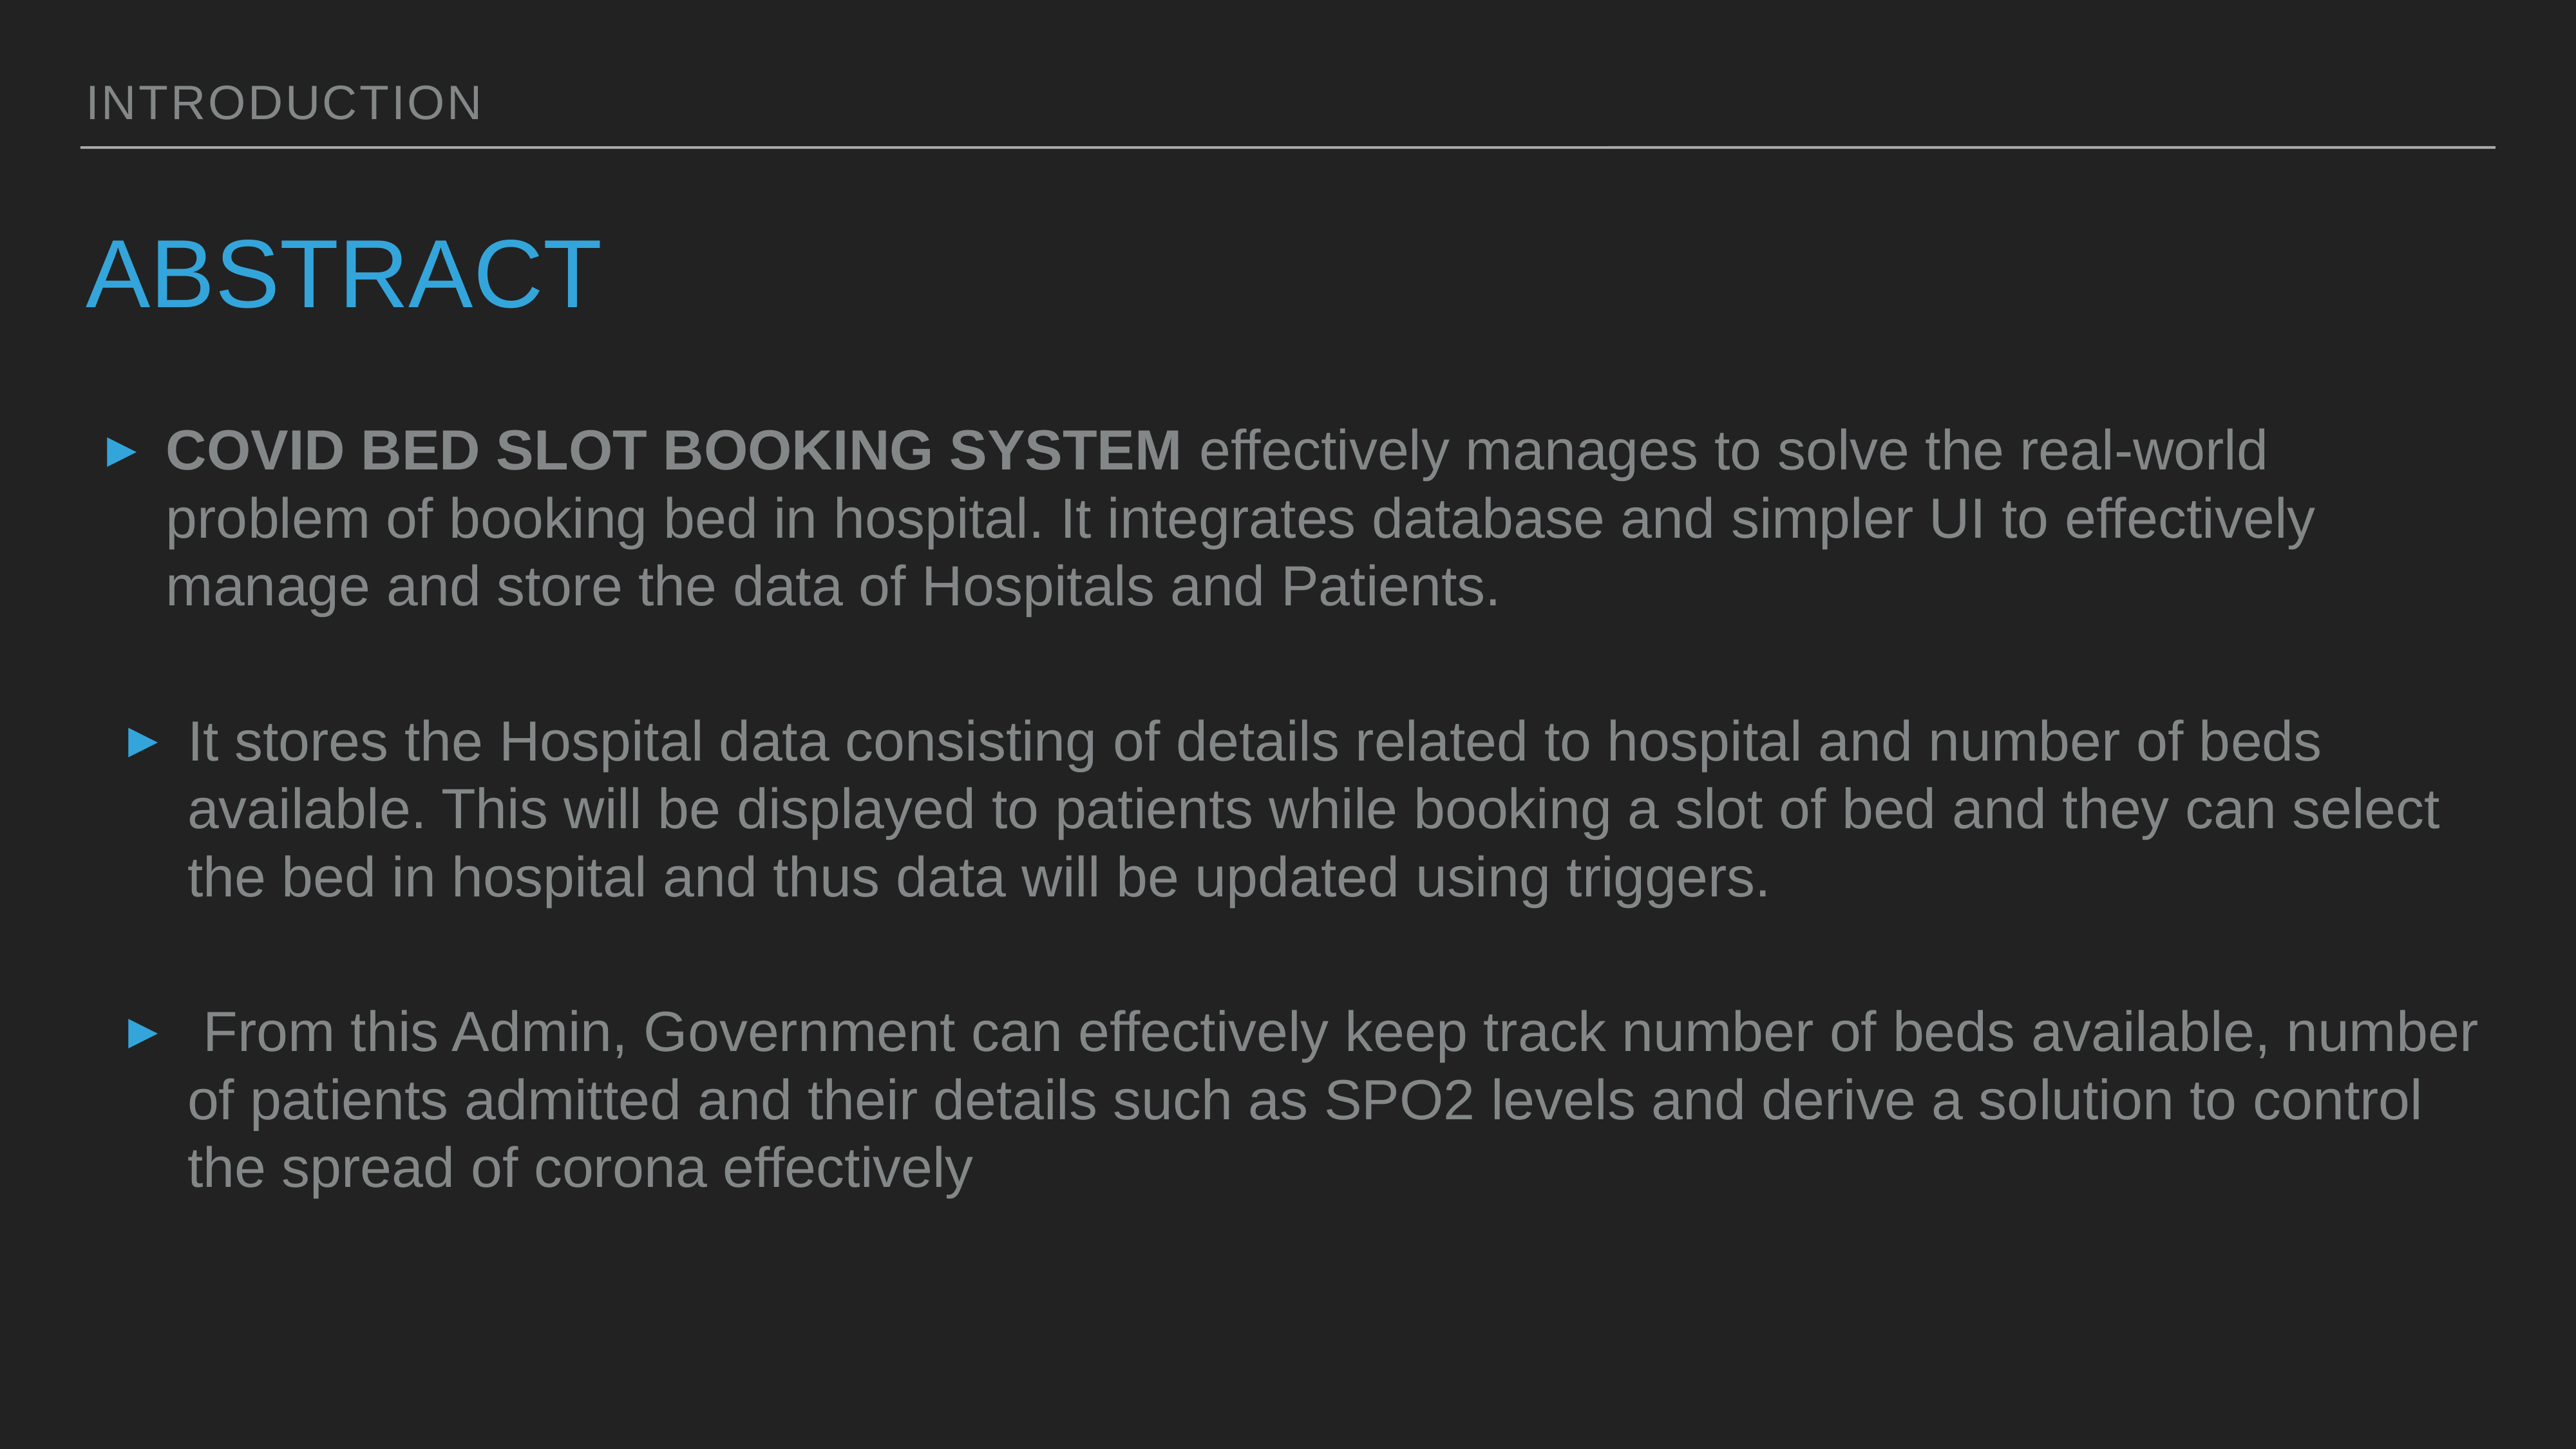

Introduction
# Abstract
COVID BED SLOT BOOKING SYSTEM effectively manages to solve the real-world problem of booking bed in hospital. It integrates database and simpler UI to effectively manage and store the data of Hospitals and Patients.

It stores the Hospital data consisting of details related to hospital and number of beds available. This will be displayed to patients while booking a slot of bed and they can select the bed in hospital and thus data will be updated using triggers.

 From this Admin, Government can effectively keep track number of beds available, number of patients admitted and their details such as SPO2 levels and derive a solution to control the spread of corona effectively